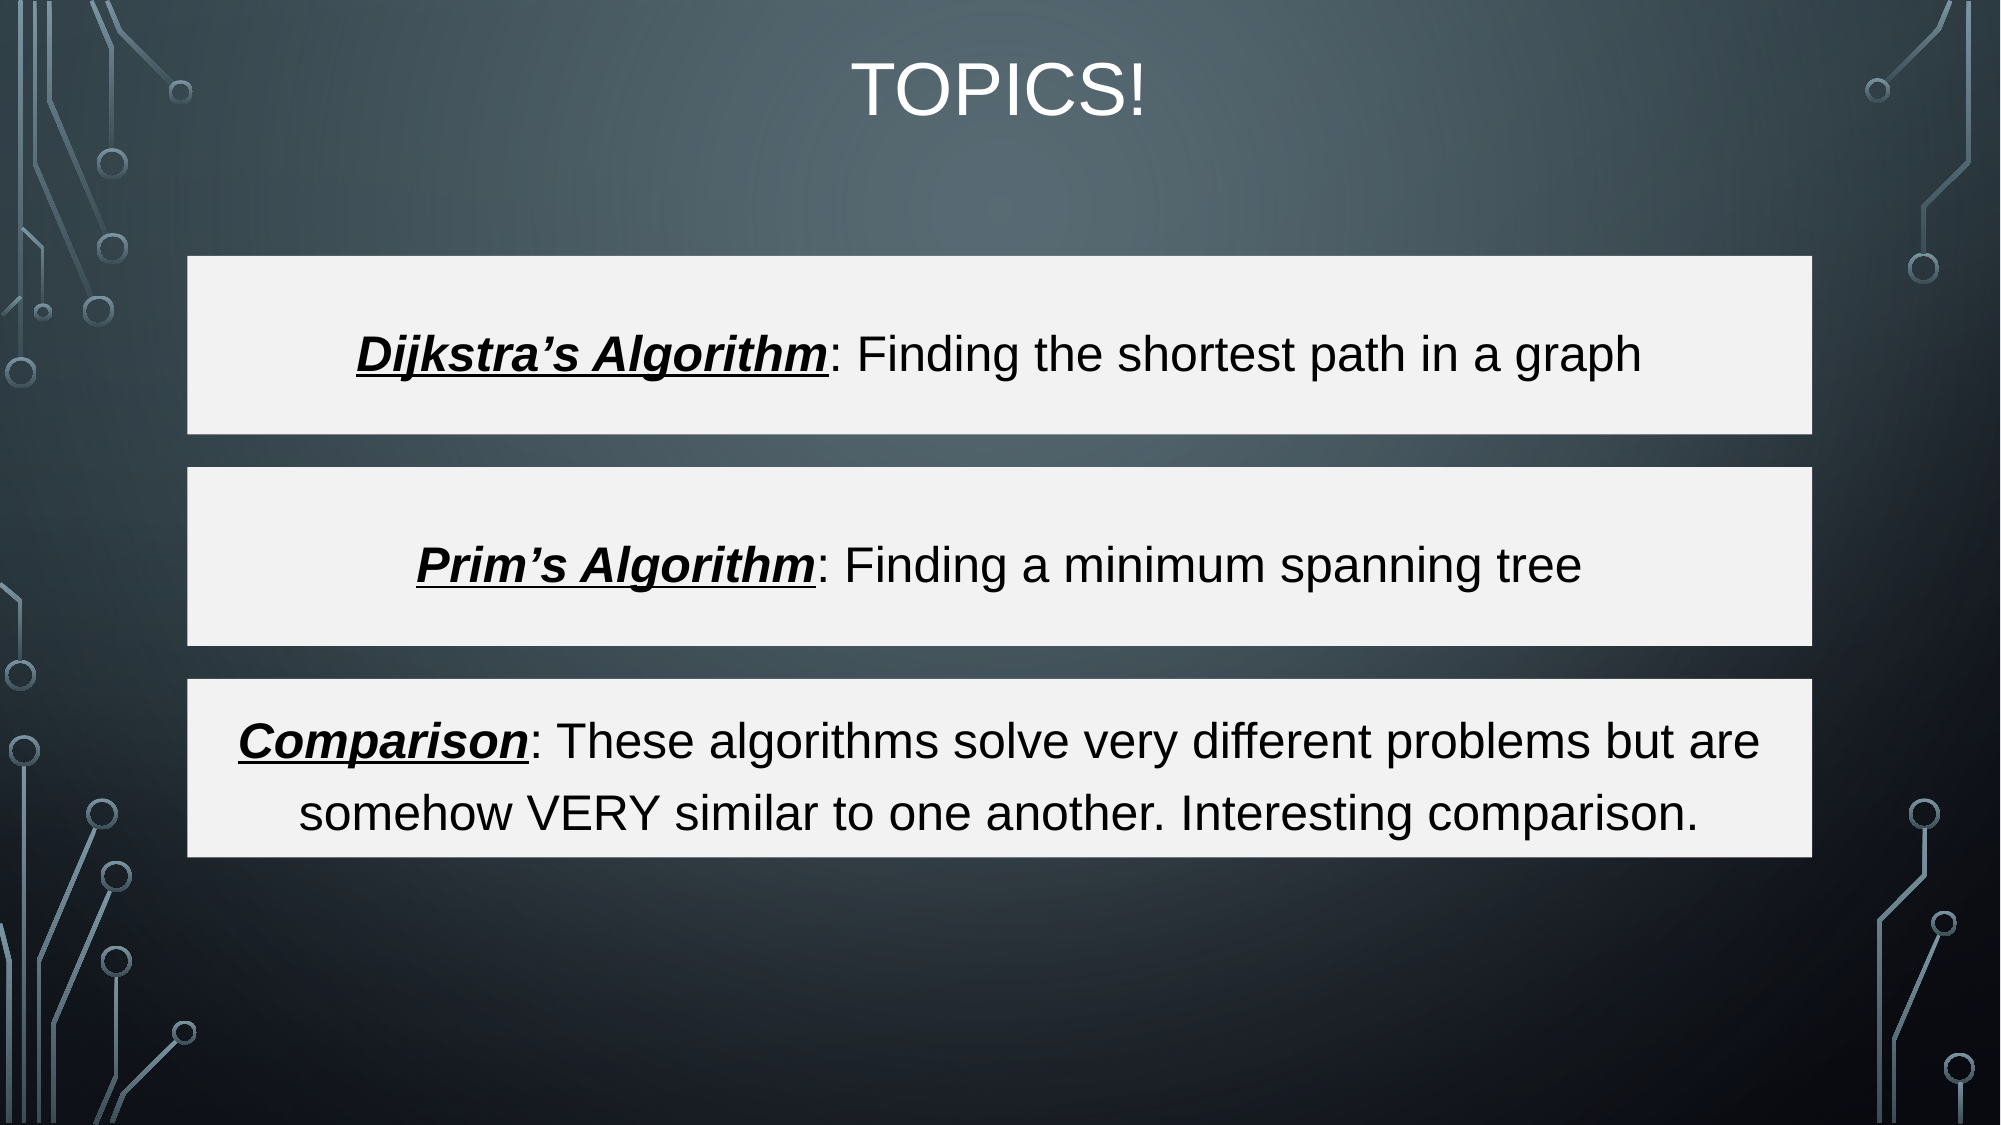

# Topics!
Dijkstra’s Algorithm: Finding the shortest path in a graph
Prim’s Algorithm: Finding a minimum spanning tree
Comparison: These algorithms solve very different problems but are somehow VERY similar to one another. Interesting comparison.